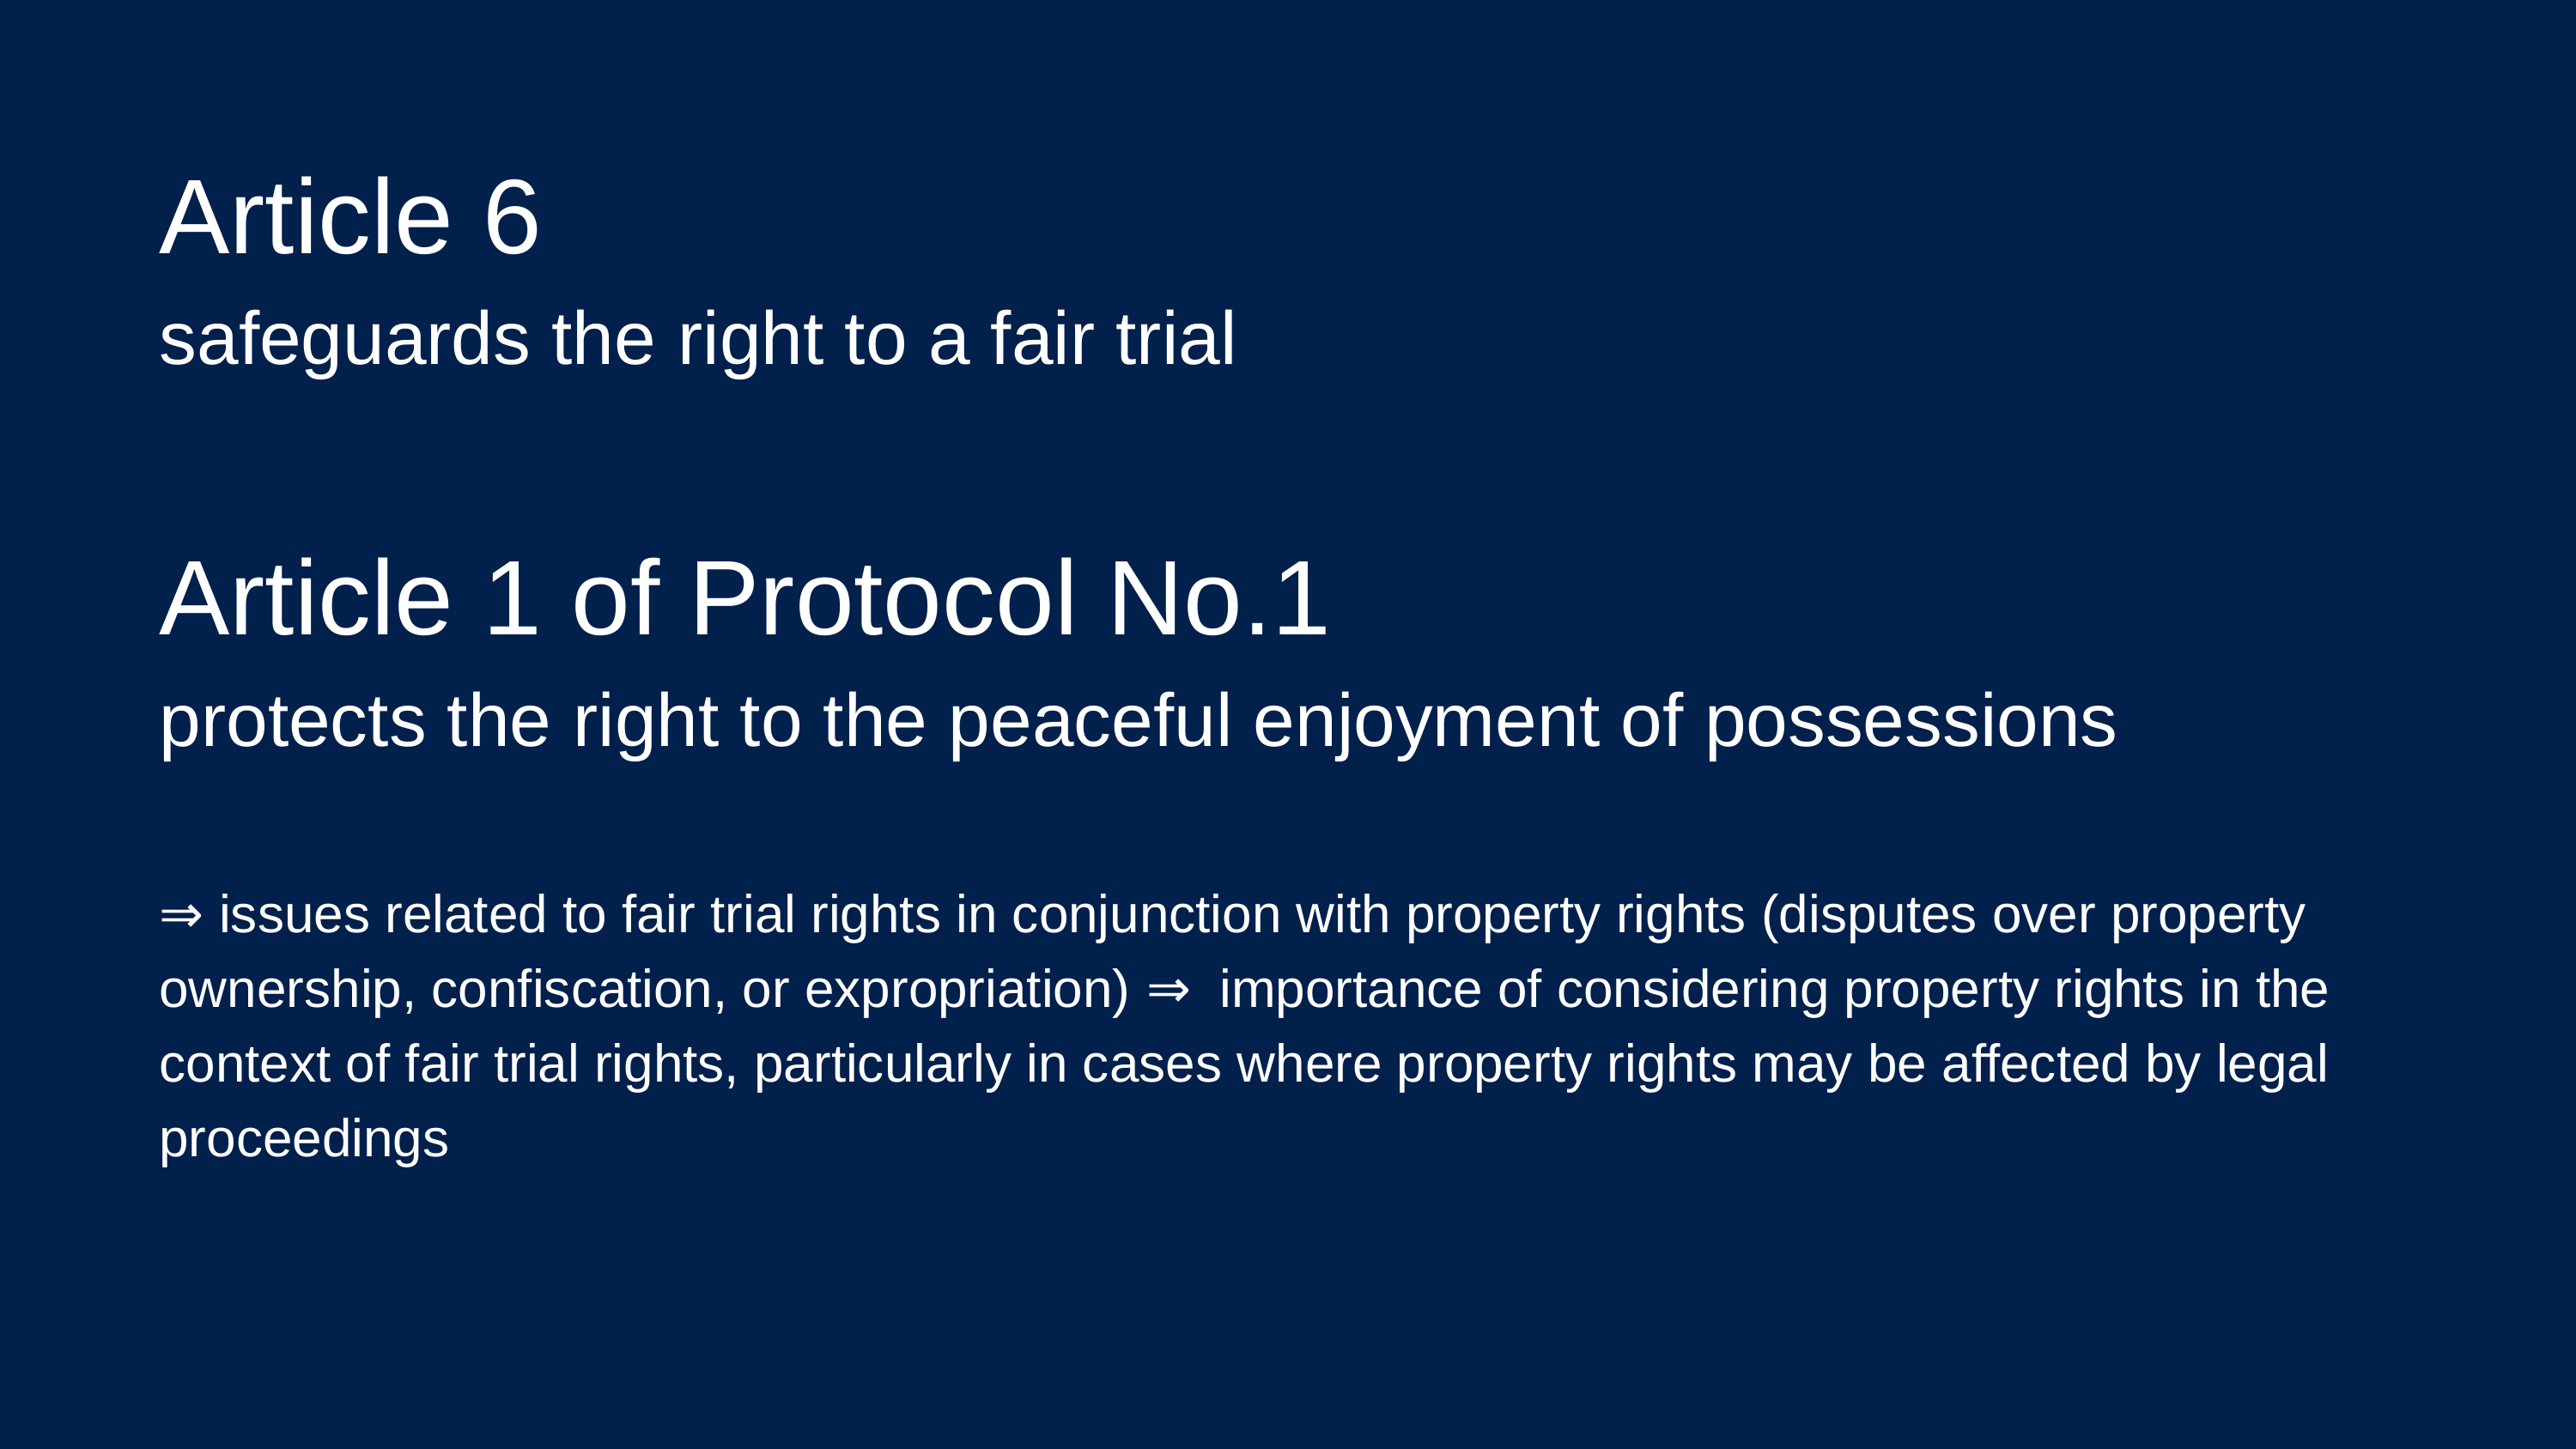

Article 6
safeguards the right to a fair trial

Article 1 of Protocol No.1
protects the right to the peaceful enjoyment of possessions

⇒ issues related to fair trial rights in conjunction with property rights (disputes over property ownership, confiscation, or expropriation) ⇒  importance of considering property rights in the context of fair trial rights, particularly in cases where property rights may be affected by legal proceedings